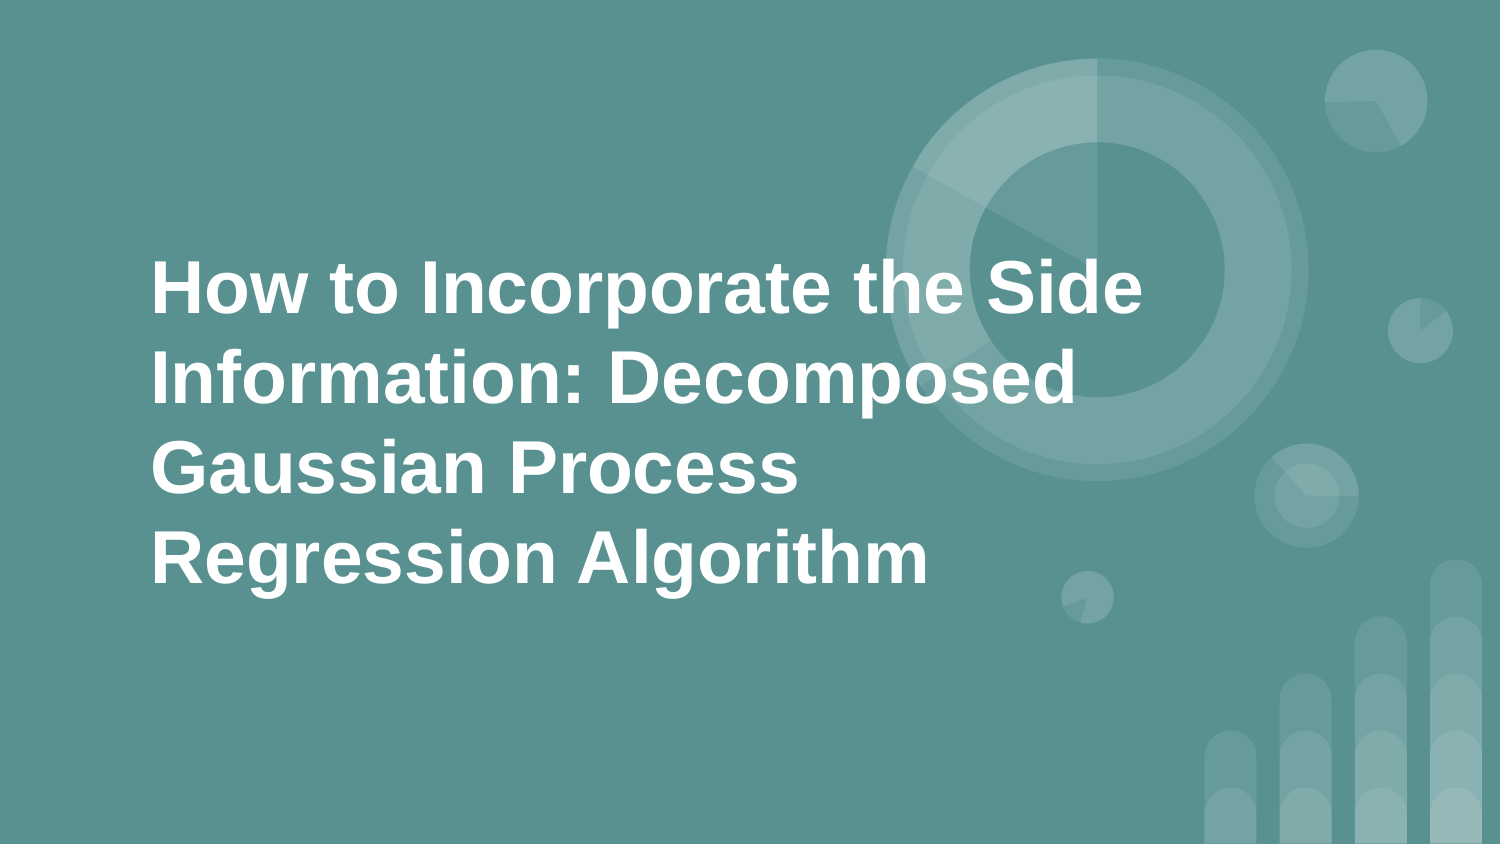

# How to Incorporate the Side Information: Decomposed Gaussian Process Regression Algorithm